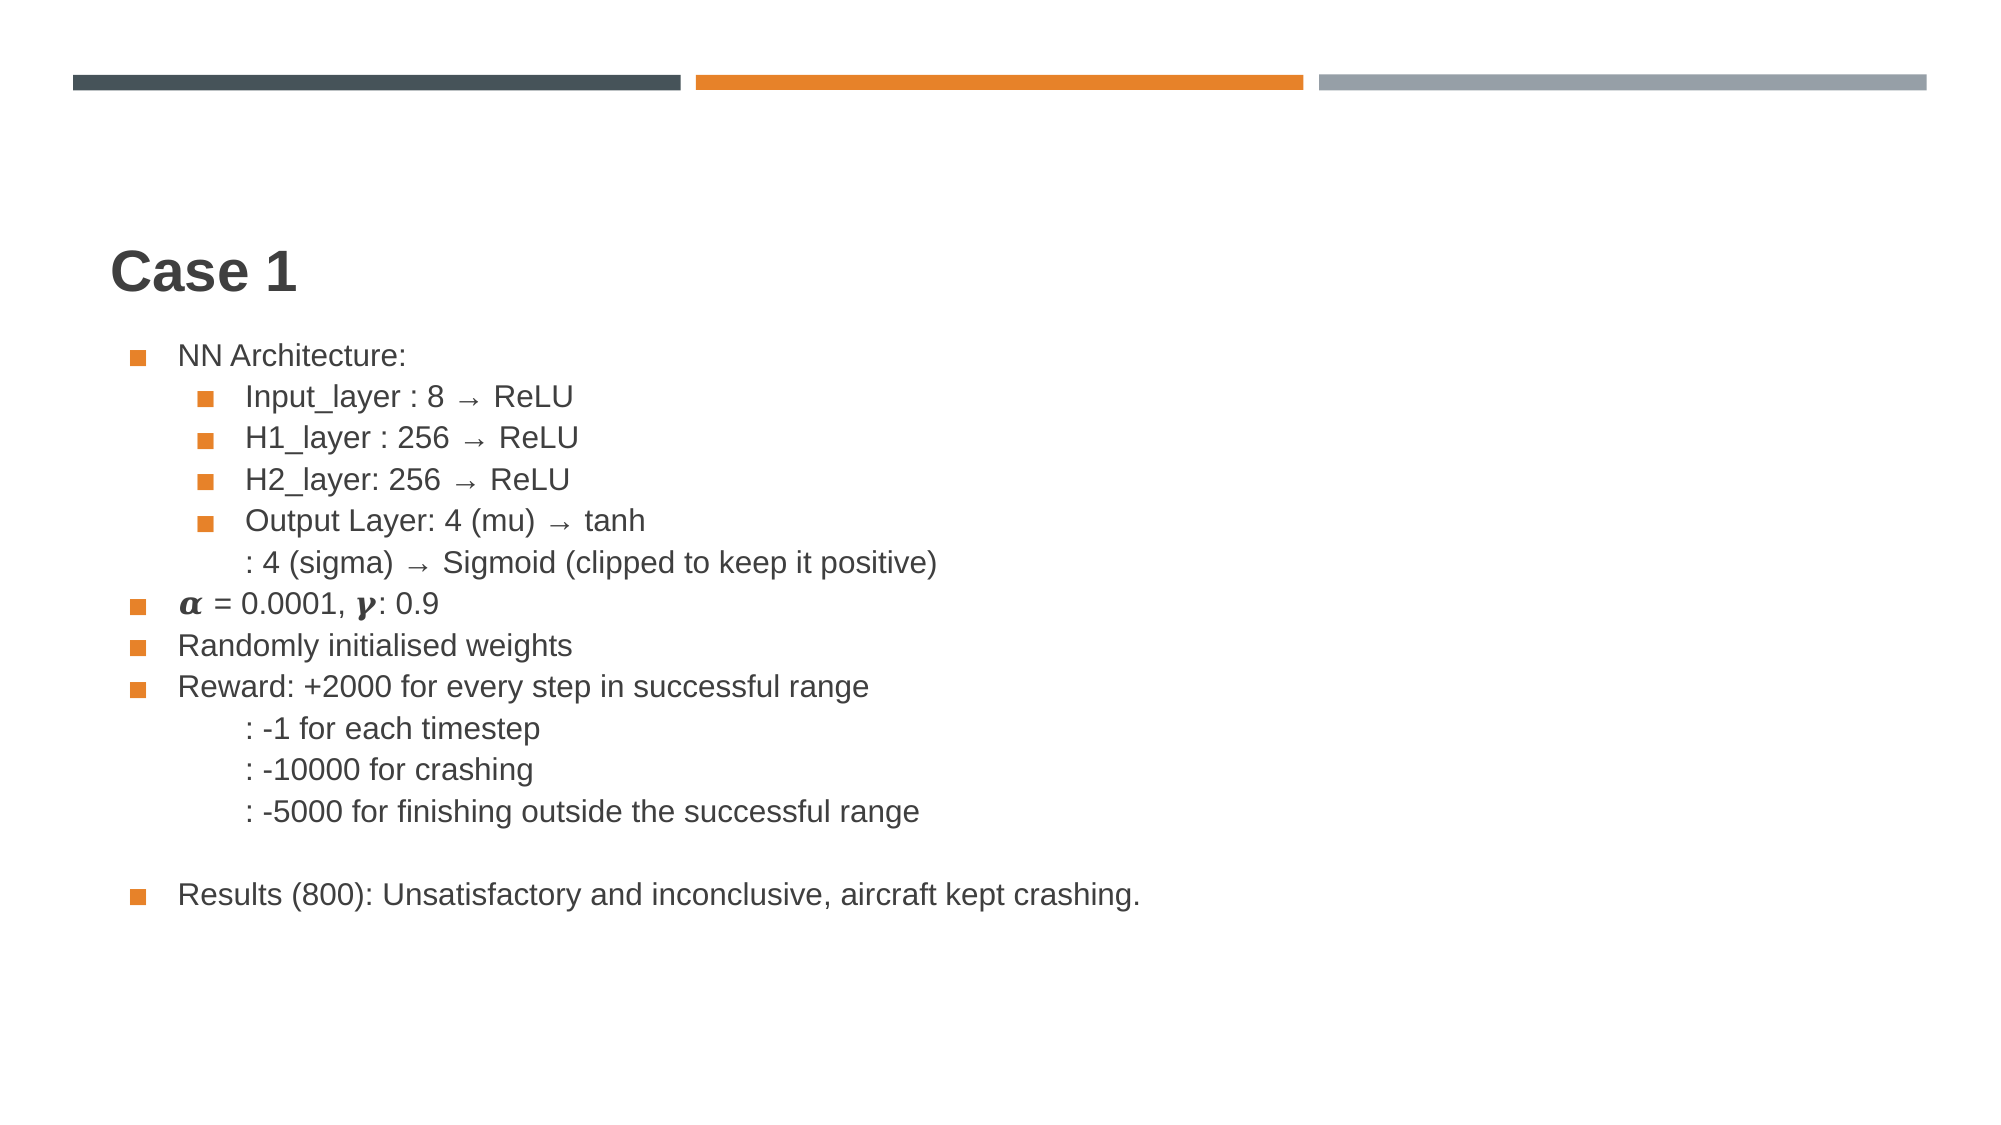

# Case 1
NN Architecture:
Input_layer : 8 → ReLU
H1_layer : 256 → ReLU
H2_layer: 256 → ReLU
Output Layer: 4 (mu) → tanh
			: 4 (sigma) → Sigmoid (clipped to keep it positive)
𝜶 = 0.0001, 𝜸: 0.9
Randomly initialised weights
Reward: +2000 for every step in successful range
	: -1 for each timestep
	: -10000 for crashing
	: -5000 for finishing outside the successful range

Results (800): Unsatisfactory and inconclusive, aircraft kept crashing.